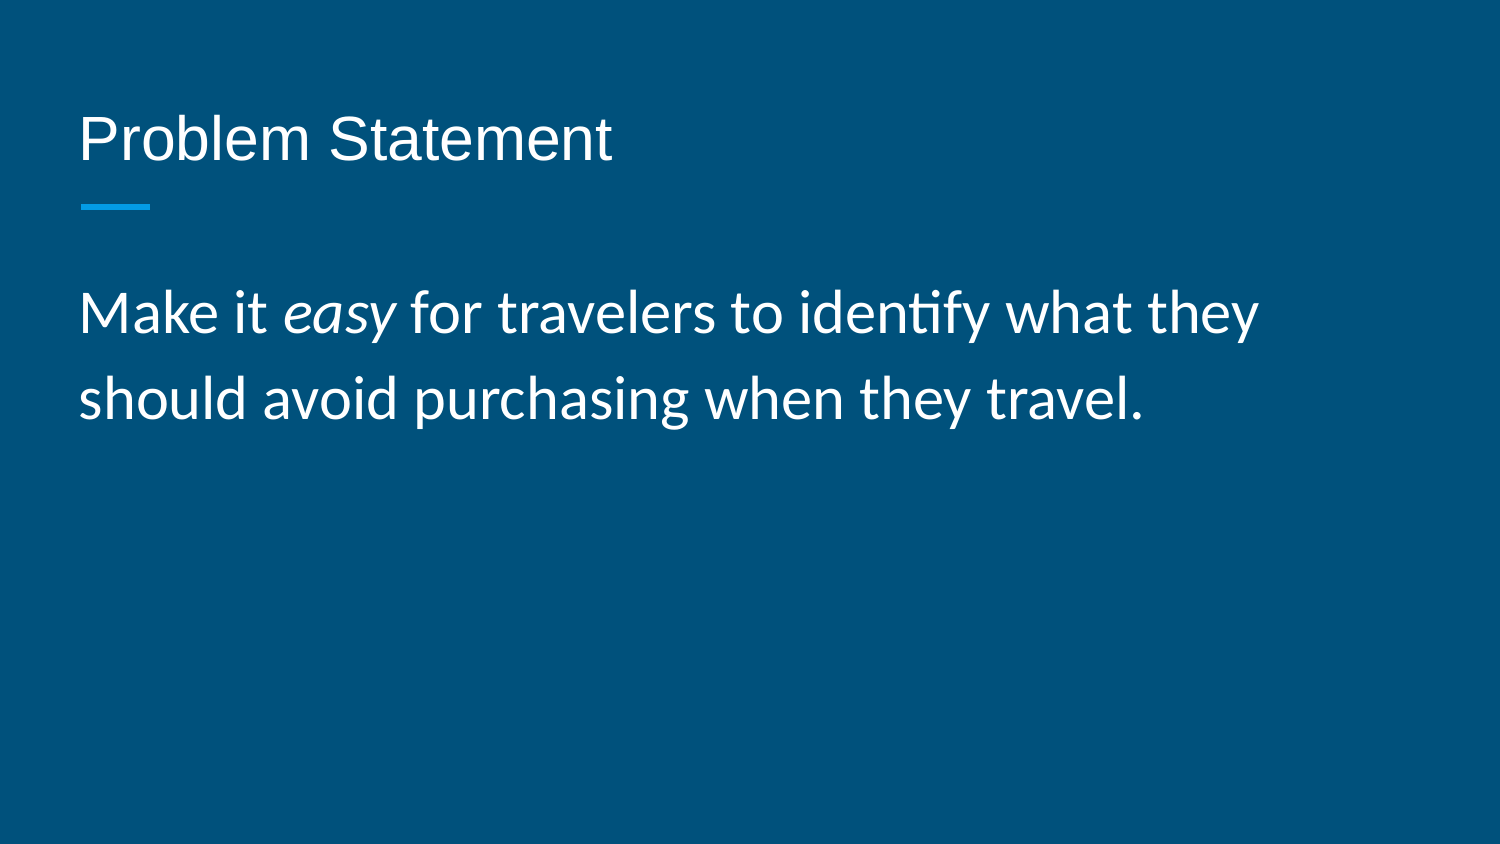

# Problem Statement
Make it easy for travelers to identify what they should avoid purchasing when they travel.